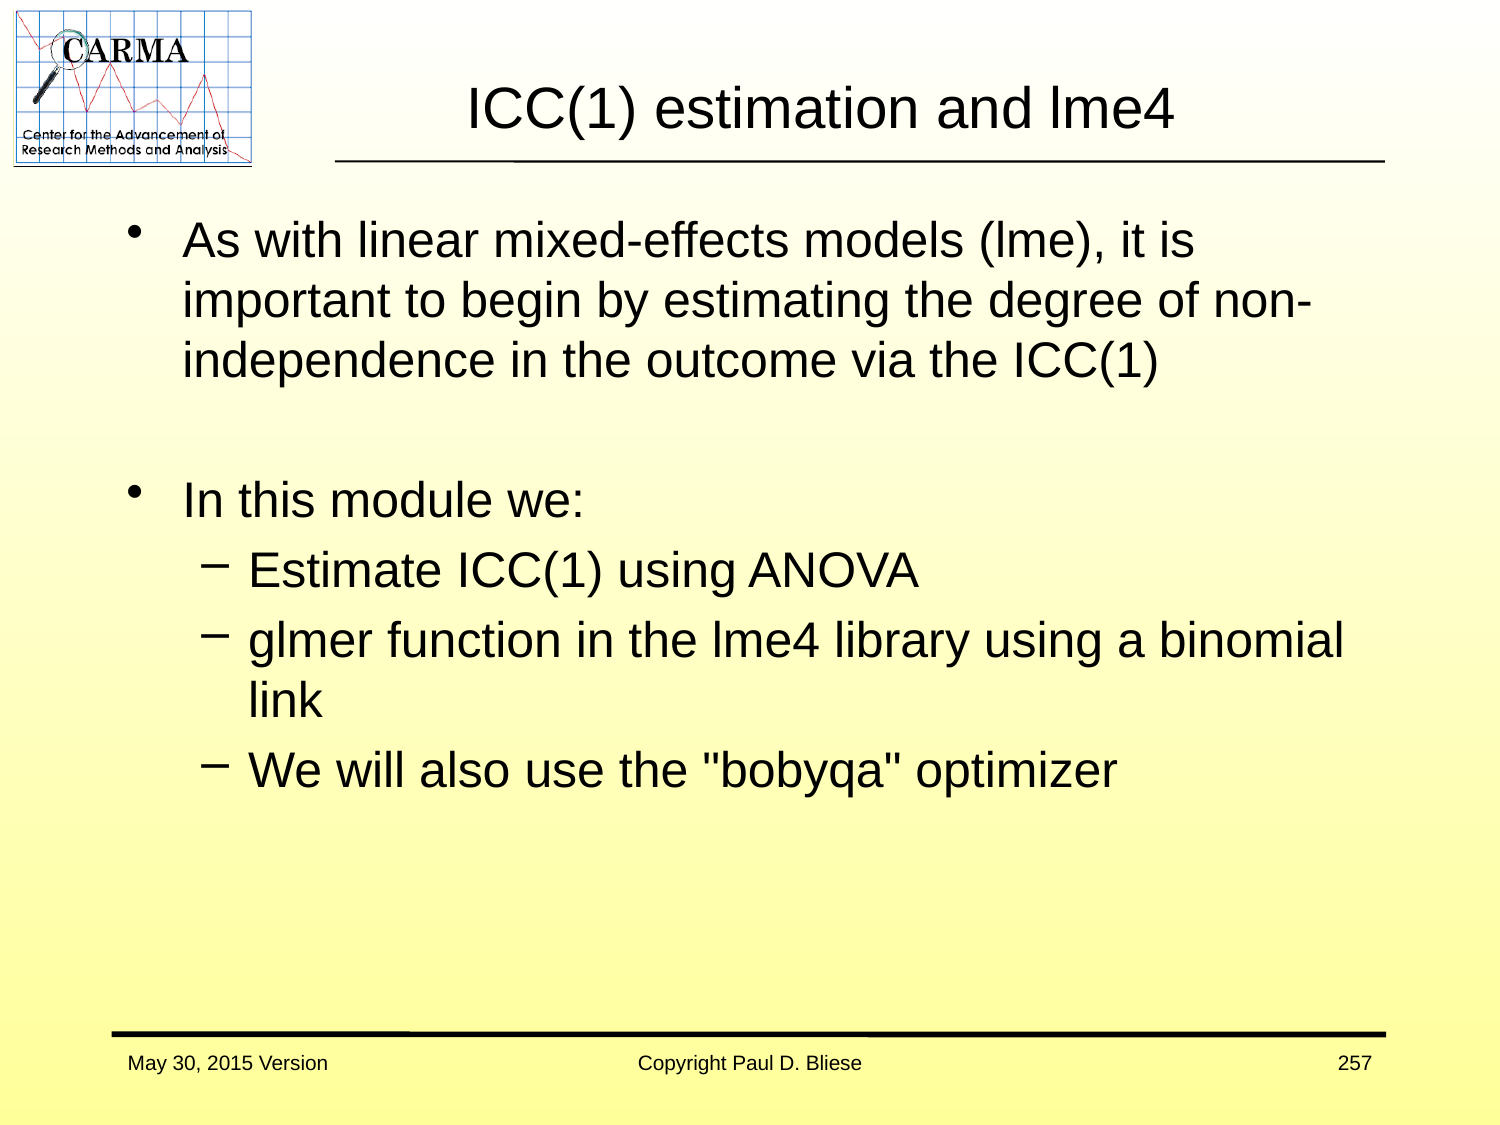

# ICC(1) estimation and lme4
As with linear mixed-effects models (lme), it is important to begin by estimating the degree of non-independence in the outcome via the ICC(1)

In this module we:
Estimate ICC(1) using ANOVA
glmer function in the lme4 library using a binomial link
We will also use the "bobyqa" optimizer
May 30, 2015 Version
Copyright Paul D. Bliese
257